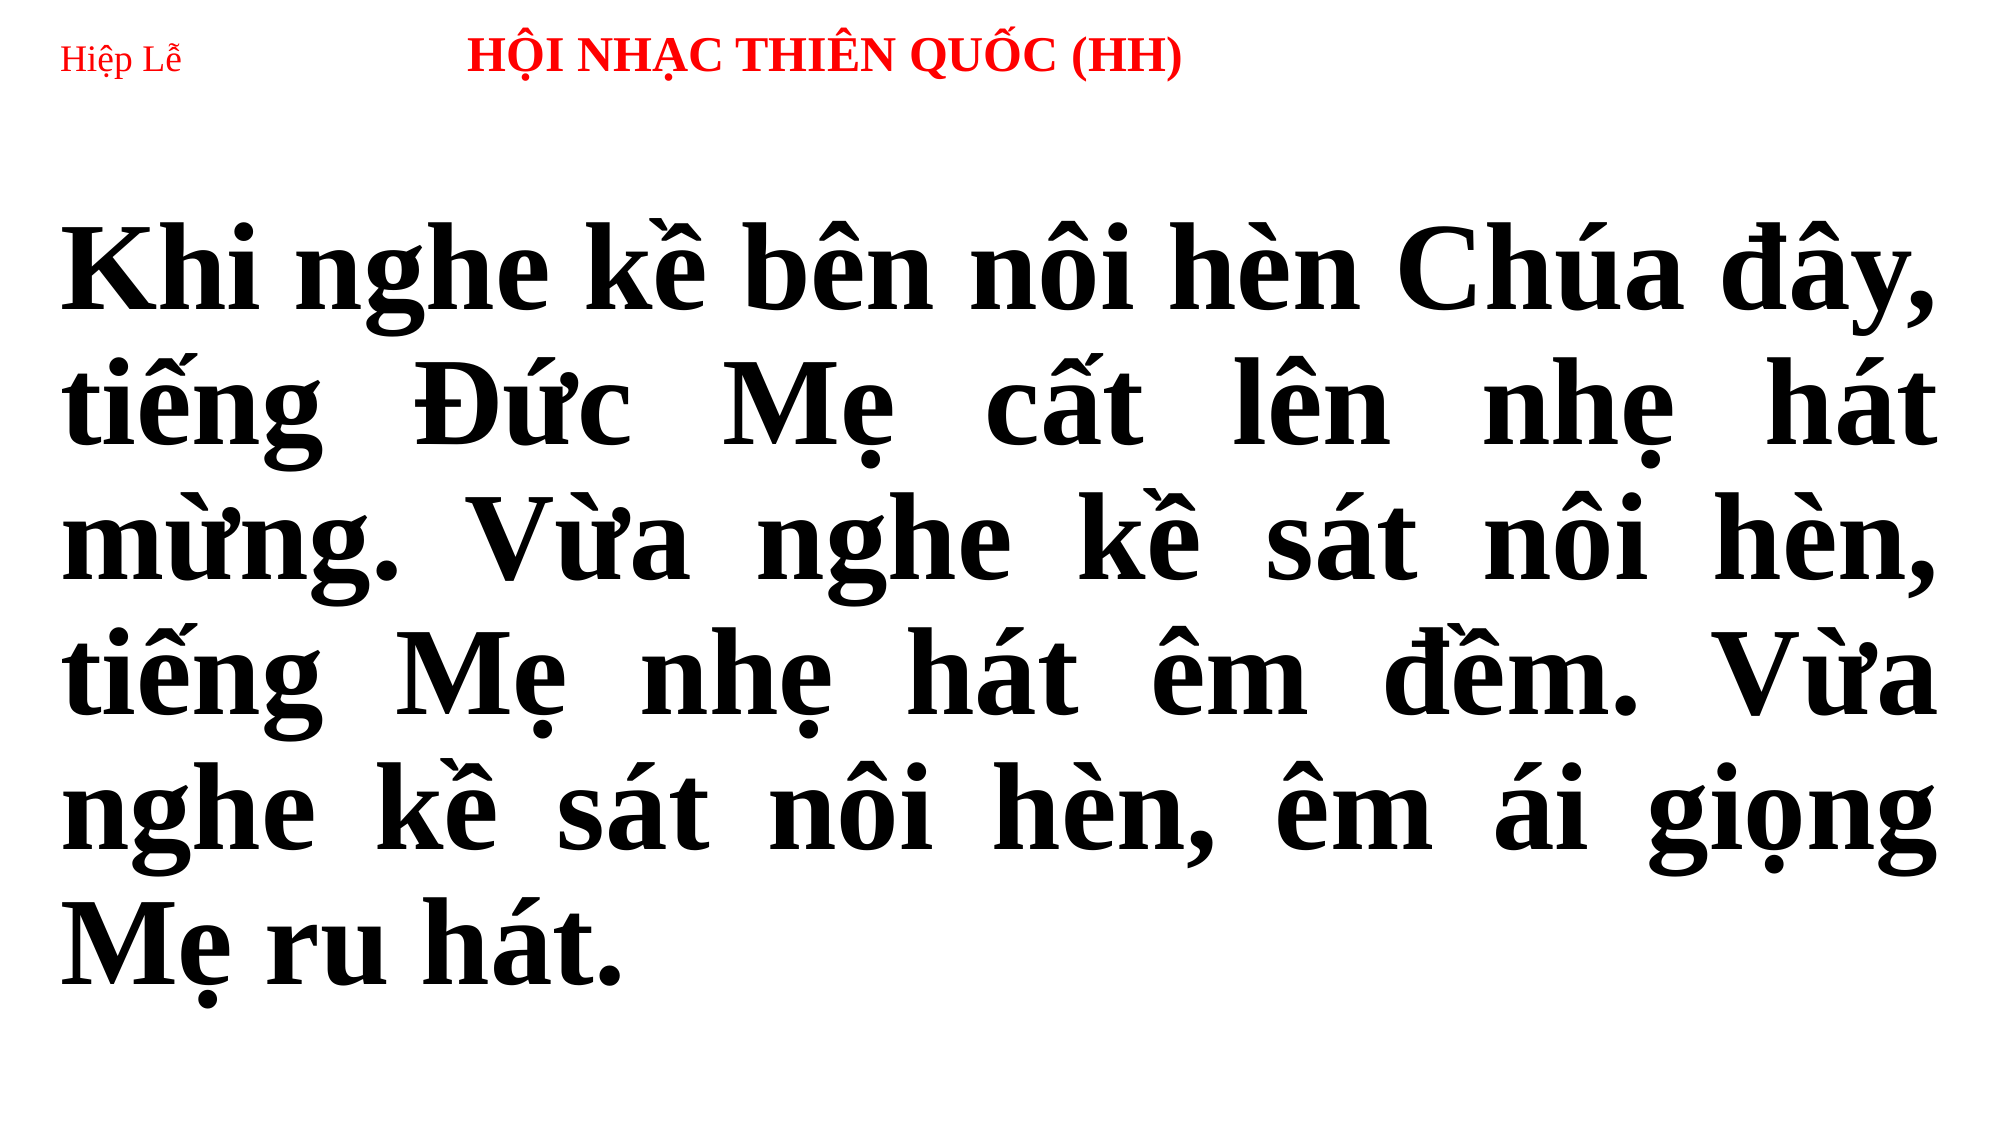

# Hiệp Lễ                              HỘI NHẠC THIÊN QUỐC (HH)
Khi nghe kề bên nôi hèn Chúa đây, tiếng Đức Mẹ cất lên nhẹ hát mừng. Vừa nghe kề sát nôi hèn, tiếng Mẹ nhẹ hát êm đềm. Vừa nghe kề sát nôi hèn, êm ái giọng Mẹ ru hát.